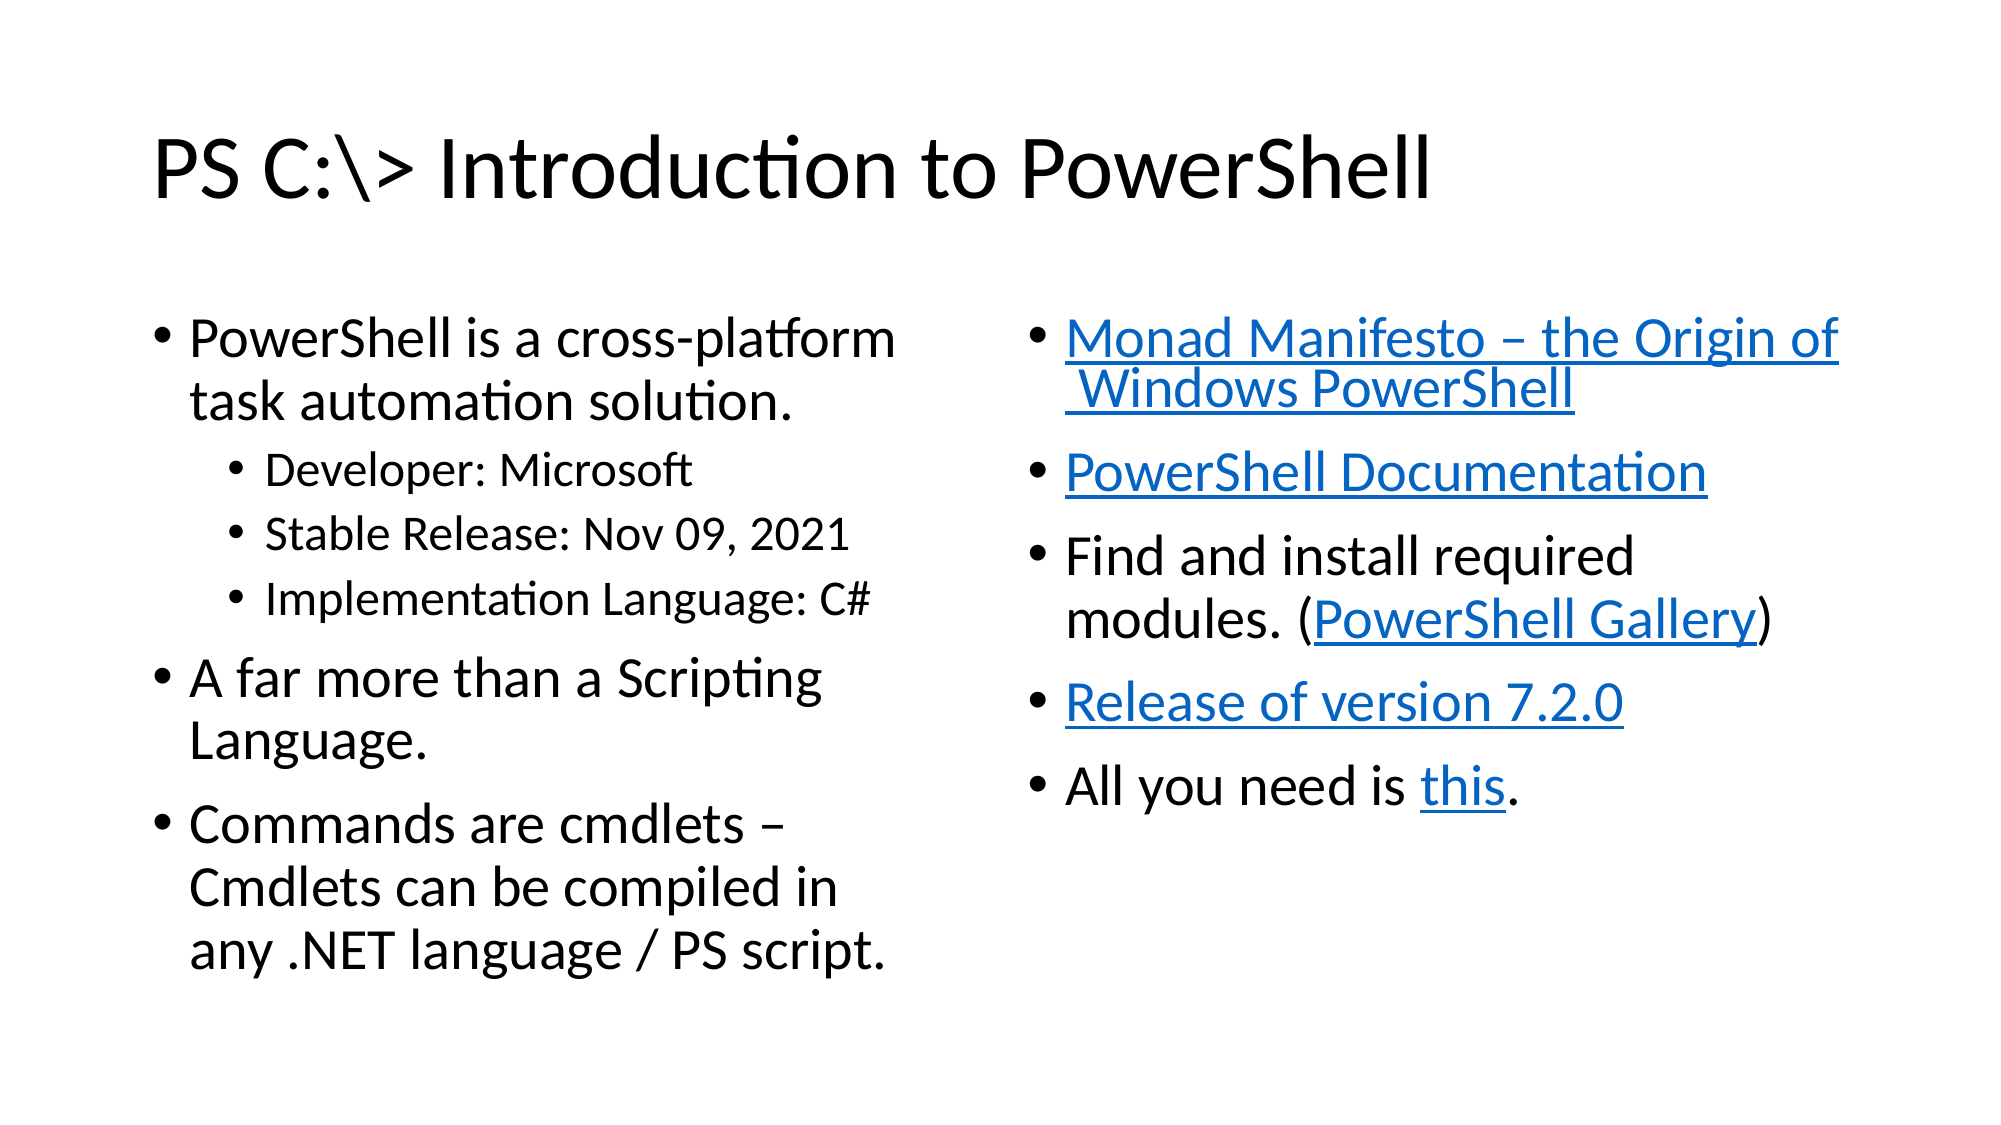

# PS C:\> Introduction to PowerShell
PowerShell is a cross-platform task automation solution.
Developer: Microsoft
Stable Release: Nov 09, 2021
Implementation Language: C#
A far more than a Scripting Language.
Commands are cmdlets – Cmdlets can be compiled in any .NET language / PS script.

Monad Manifesto – the Origin of Windows PowerShell
PowerShell Documentation
Find and install required modules. (PowerShell Gallery)
Release of version 7.2.0
All you need is this.